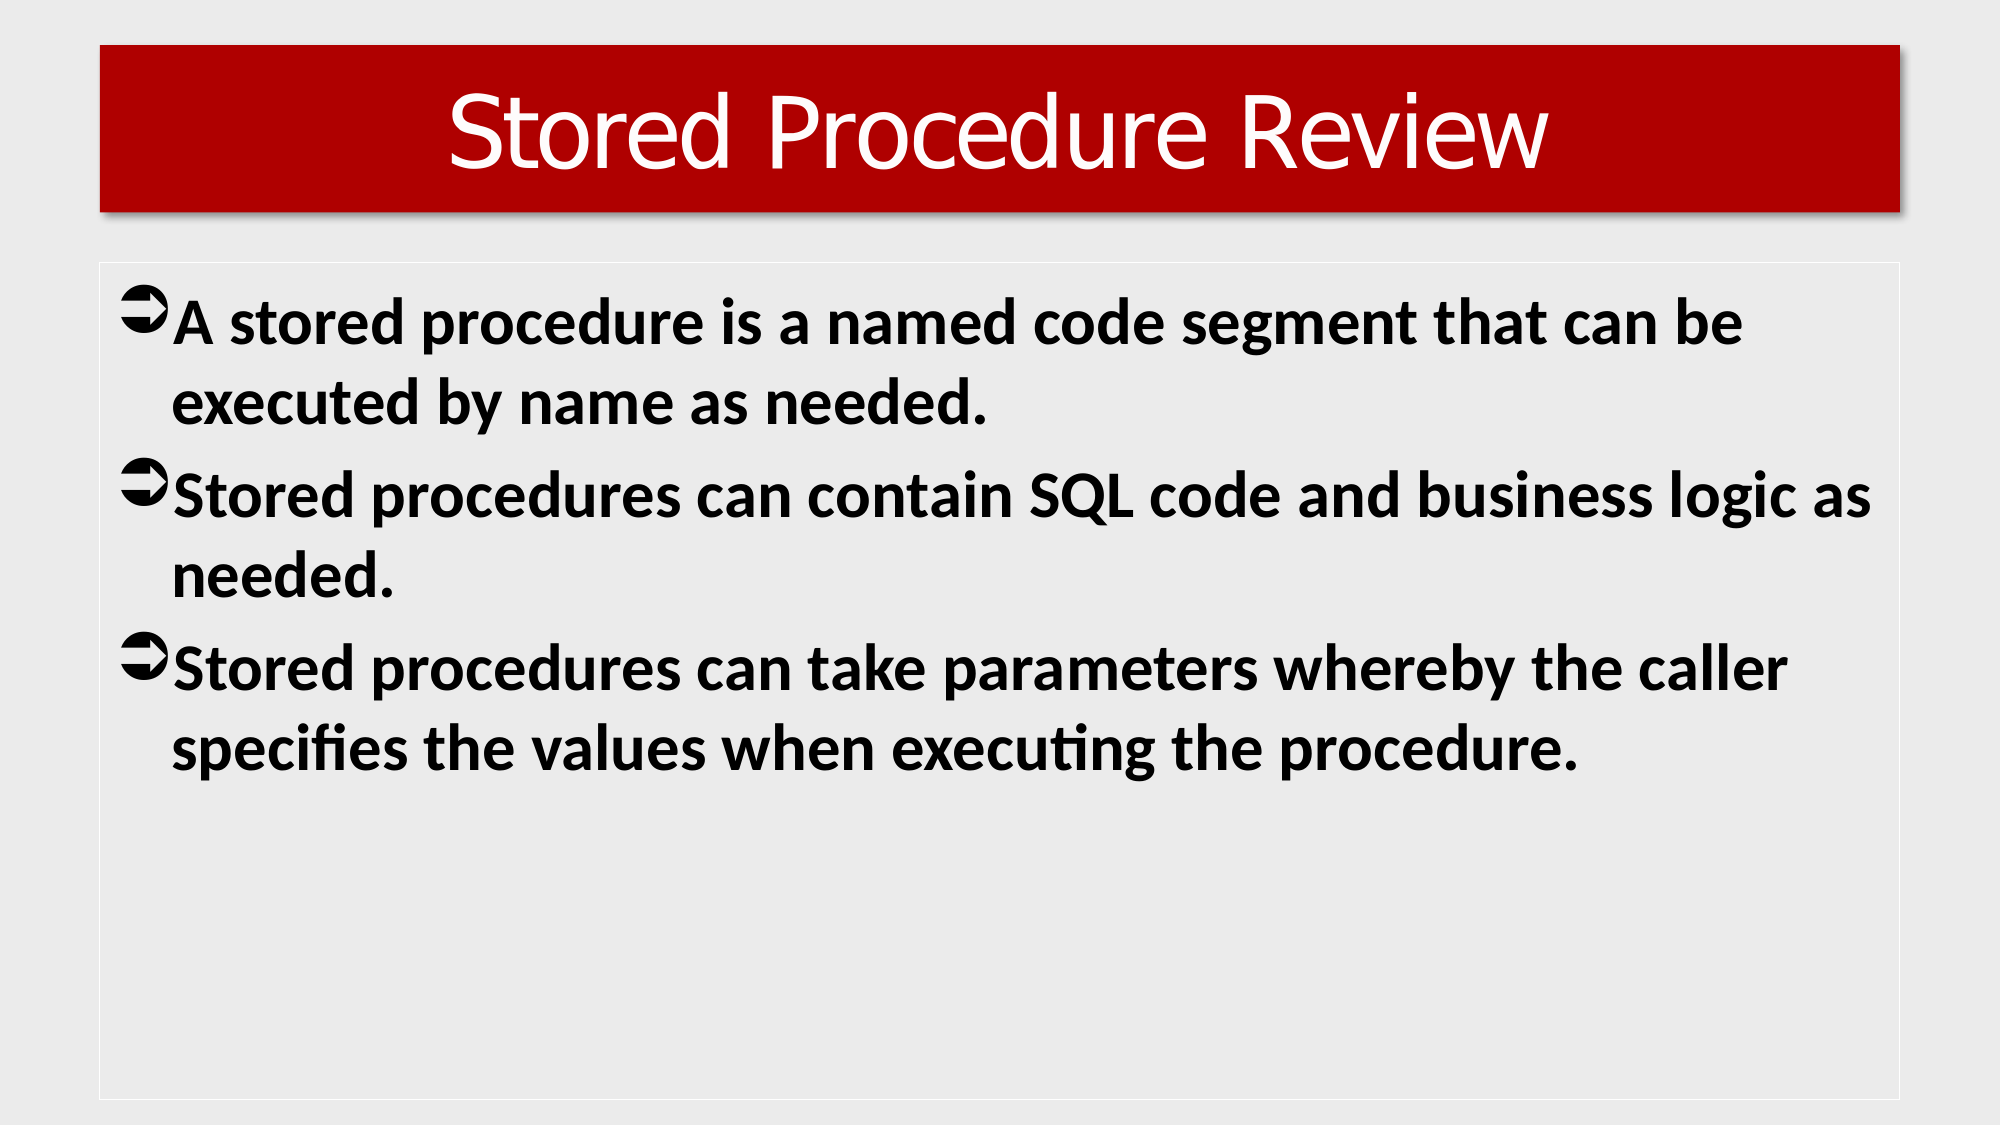

# Stored Procedure Review
A stored procedure is a named code segment that can be executed by name as needed.
Stored procedures can contain SQL code and business logic as needed.
Stored procedures can take parameters whereby the caller specifies the values when executing the procedure.